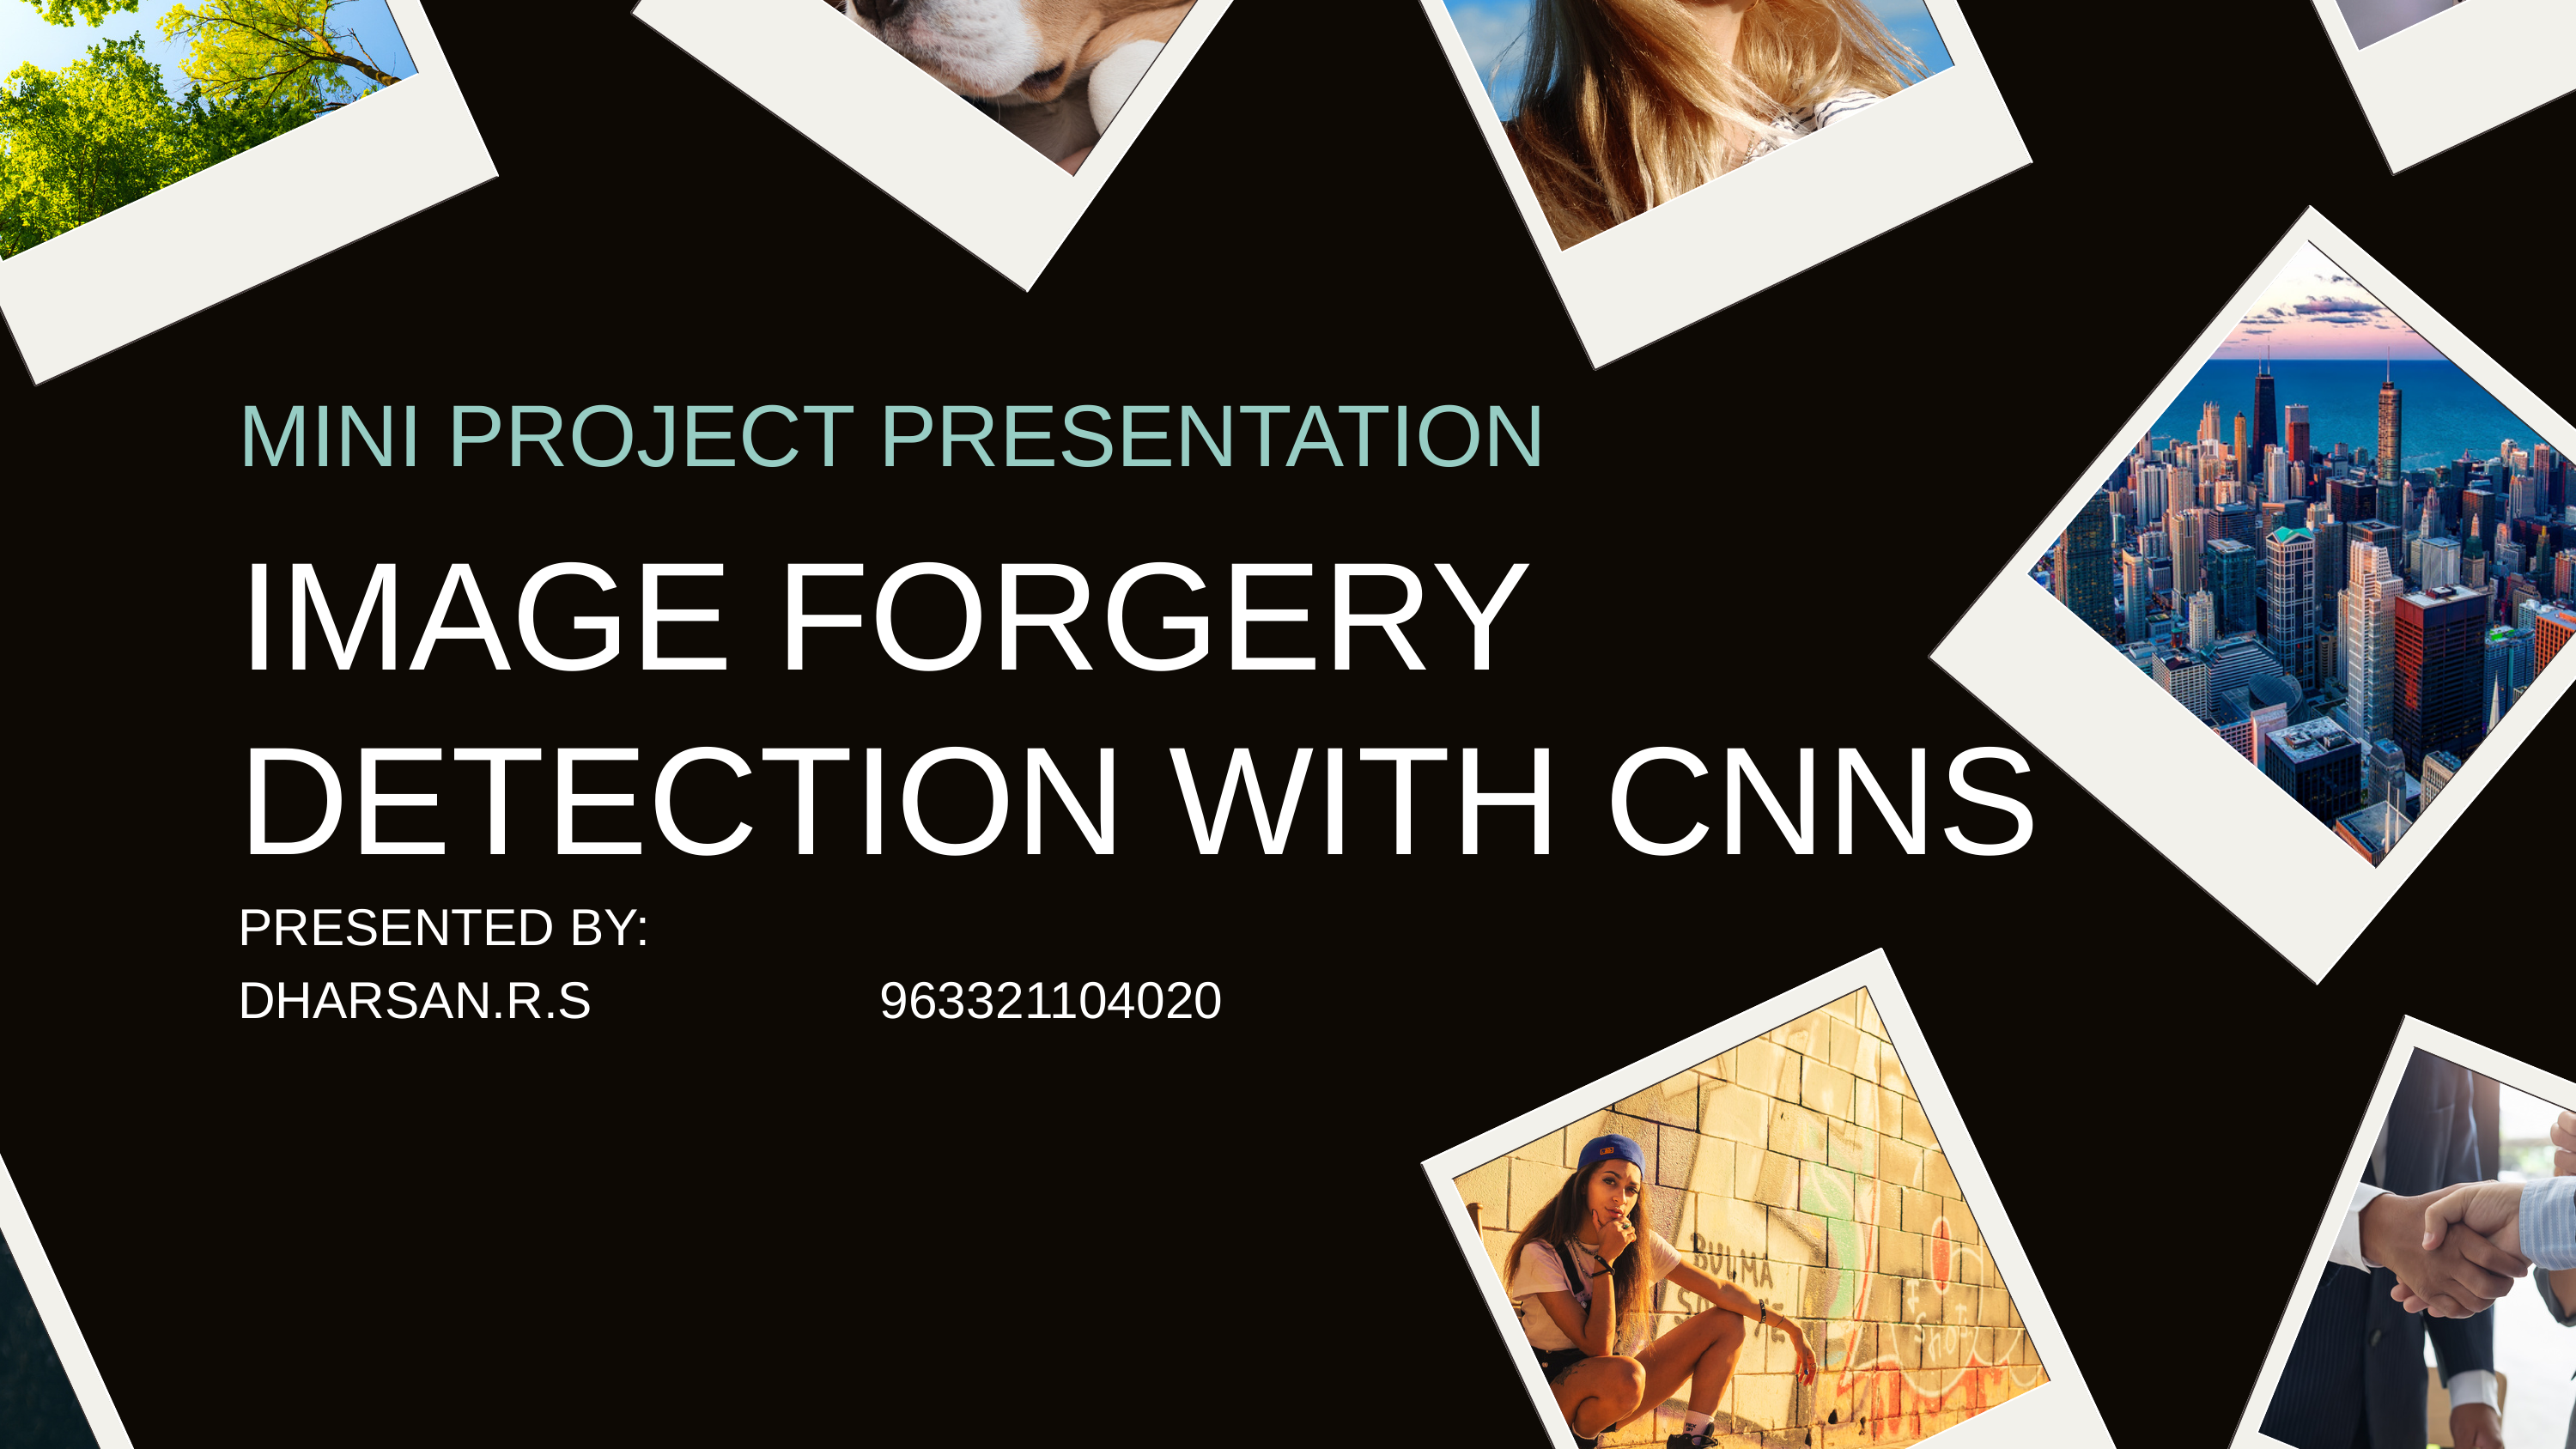

MINI PROJECT PRESENTATION
IMAGE FORGERY DETECTION WITH CNNS
PRESENTED BY:
DHARSAN.R.S                    963321104020